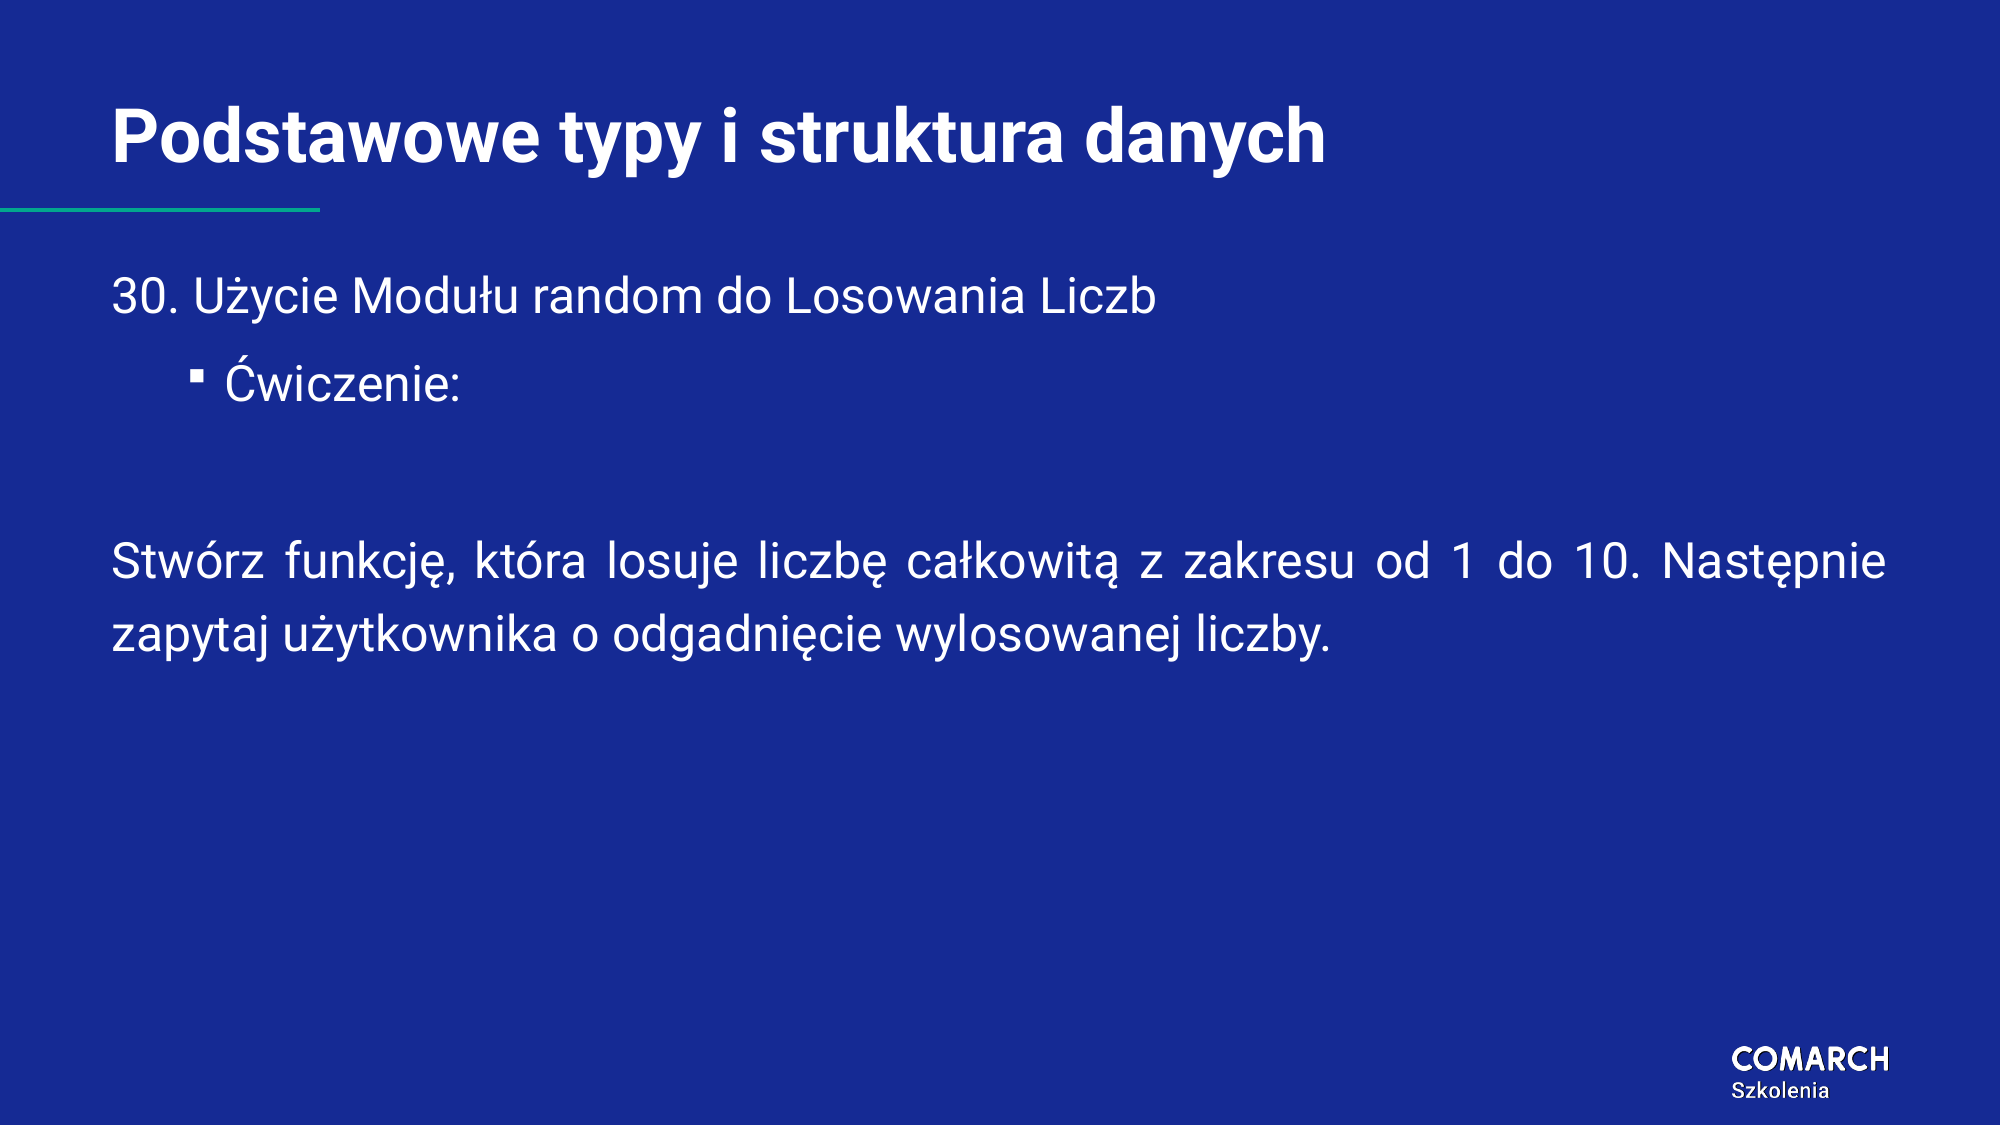

# Podstawowe typy i struktura danych
30. Użycie Modułu random do Losowania Liczb
Ćwiczenie:

Stwórz funkcję, która losuje liczbę całkowitą z zakresu od 1 do 10. Następnie zapytaj użytkownika o odgadnięcie wylosowanej liczby.